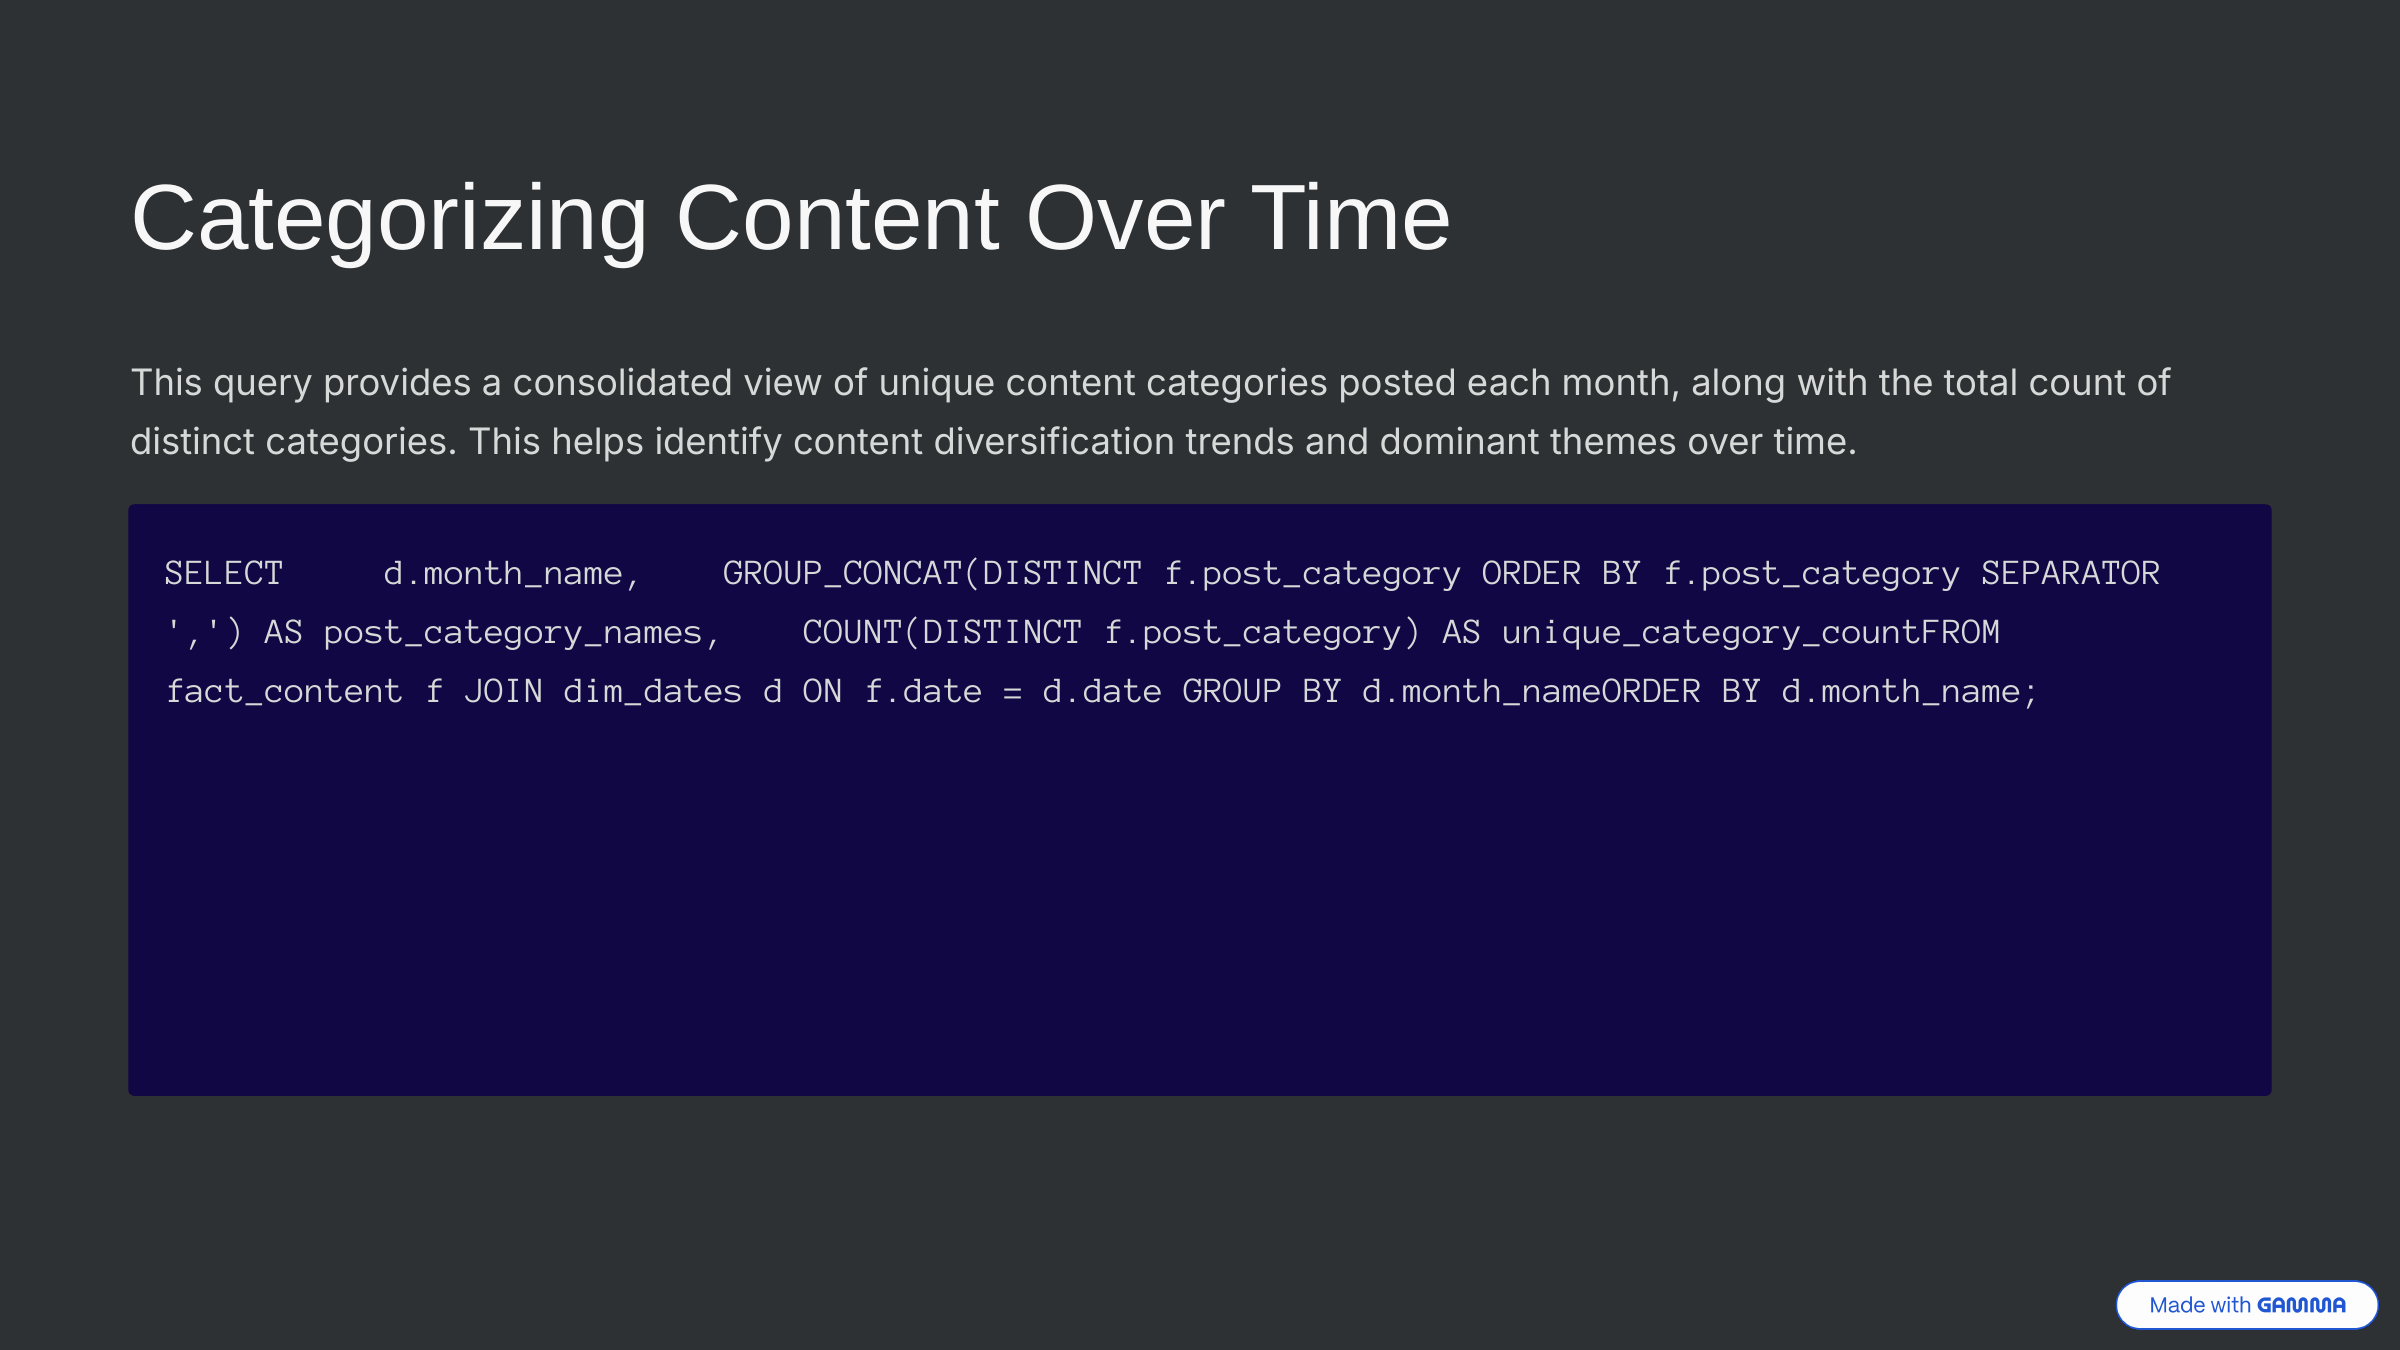

Categorizing Content Over Time
This query provides a consolidated view of unique content categories posted each month, along with the total count of distinct categories. This helps identify content diversification trends and dominant themes over time.

SELECT     d.month_name,    GROUP_CONCAT(DISTINCT f.post_category ORDER BY f.post_category SEPARATOR ',') AS post_category_names,    COUNT(DISTINCT f.post_category) AS unique_category_countFROM fact_content f JOIN dim_dates d ON f.date = d.date GROUP BY d.month_nameORDER BY d.month_name;